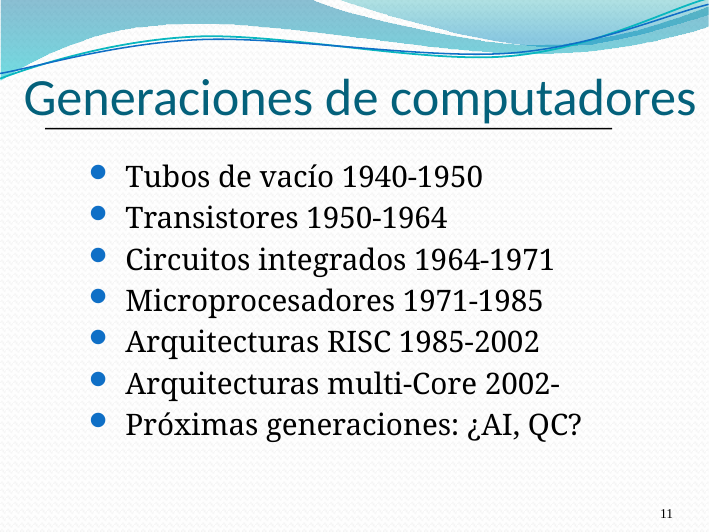

# Generaciones de computadores

Tubos de vacío 1940-1950
Transistores 1950-1964
Circuitos integrados 1964-1971
Microprocesadores 1971-1985
Arquitecturas RISC 1985-2002
Arquitecturas multi-Core 2002-
Próximas generaciones: ¿AI, QC?

11